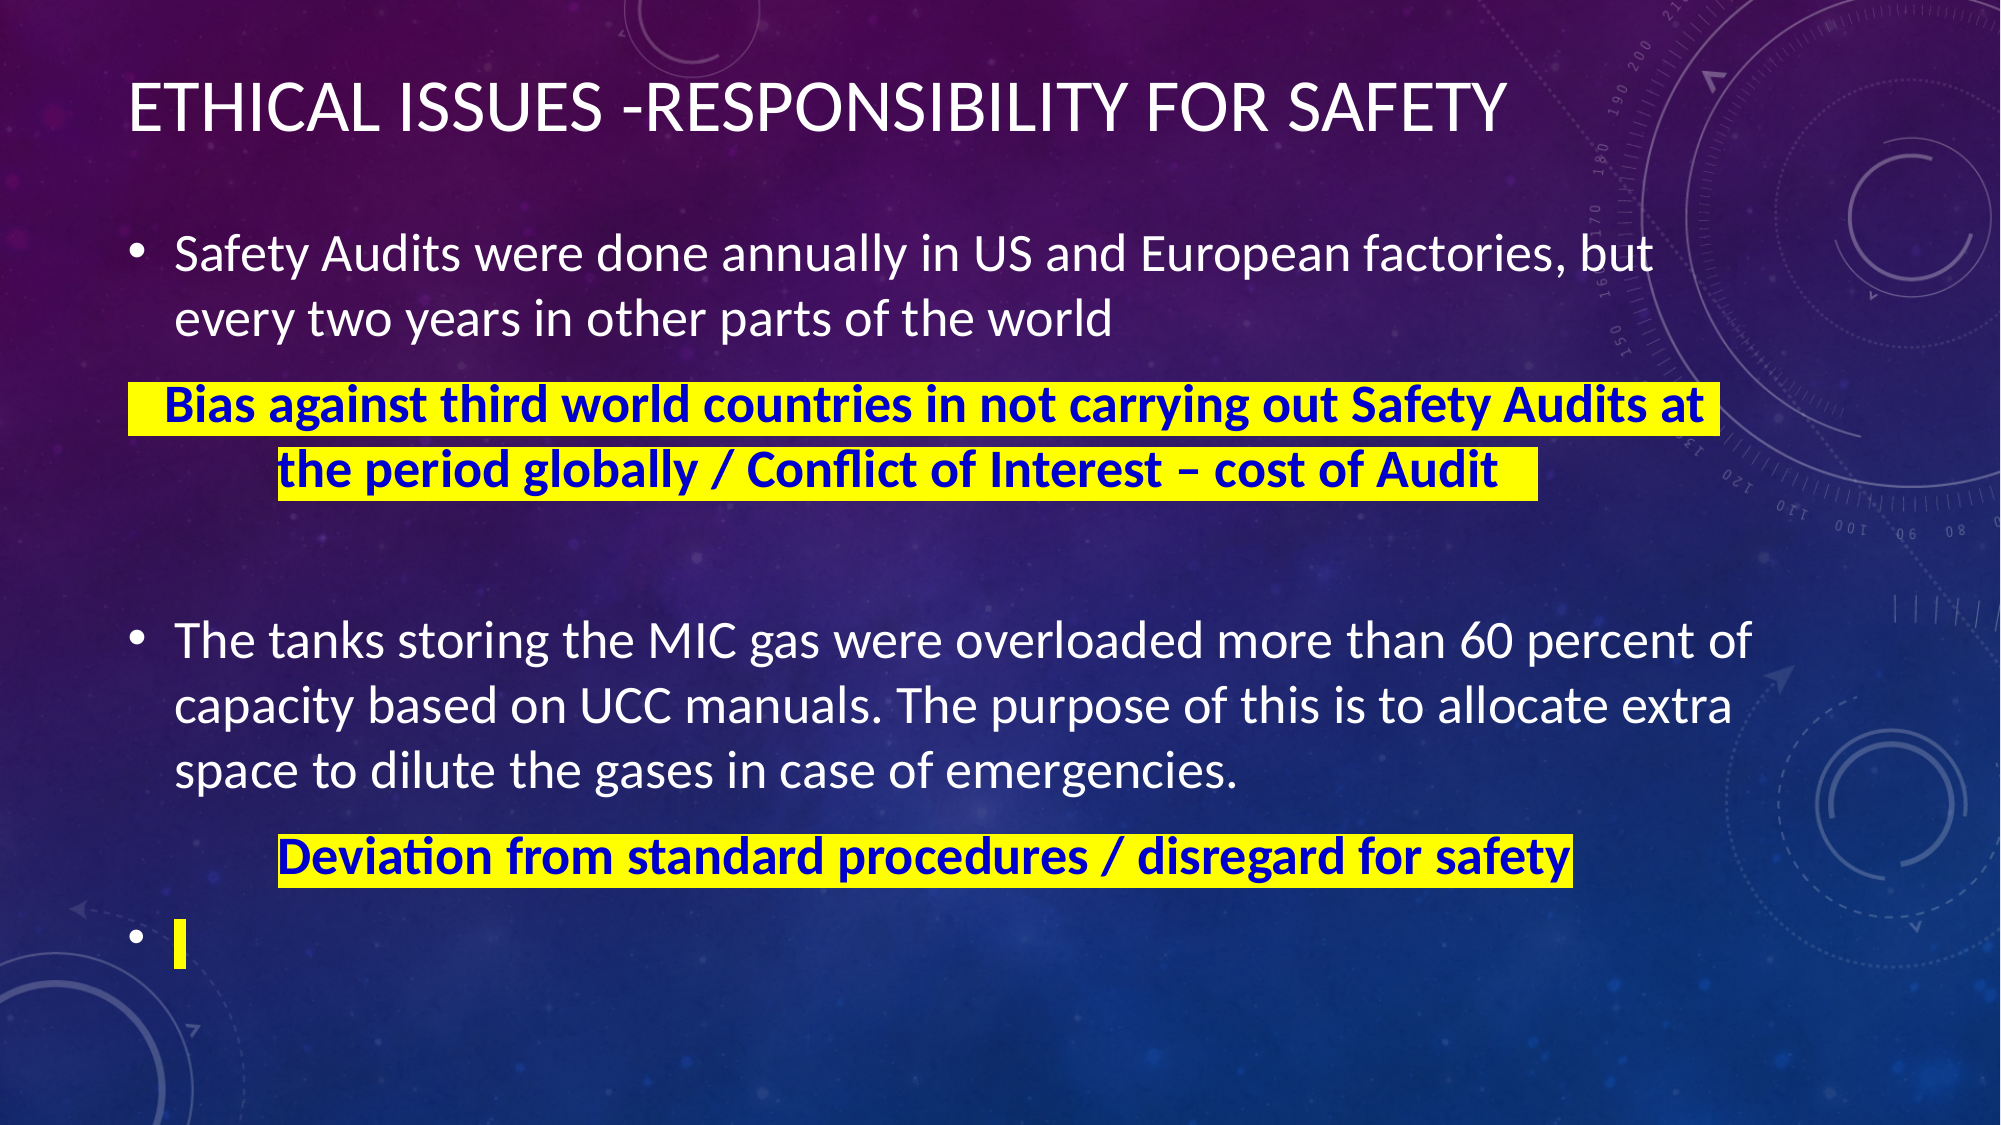

# Ethical Issues -Responsibility for Safety
Safety Audits were done annually in US and European factories, but every two years in other parts of the world
   Bias against third world countries in not carrying out Safety Audits at 	the period globally / Conflict of Interest – cost of Audit

The tanks storing the MIC gas were overloaded more than 60 percent of capacity based on UCC manuals. The purpose of this is to allocate extra space to dilute the gases in case of emergencies.
	Deviation from standard procedures / disregard for safety